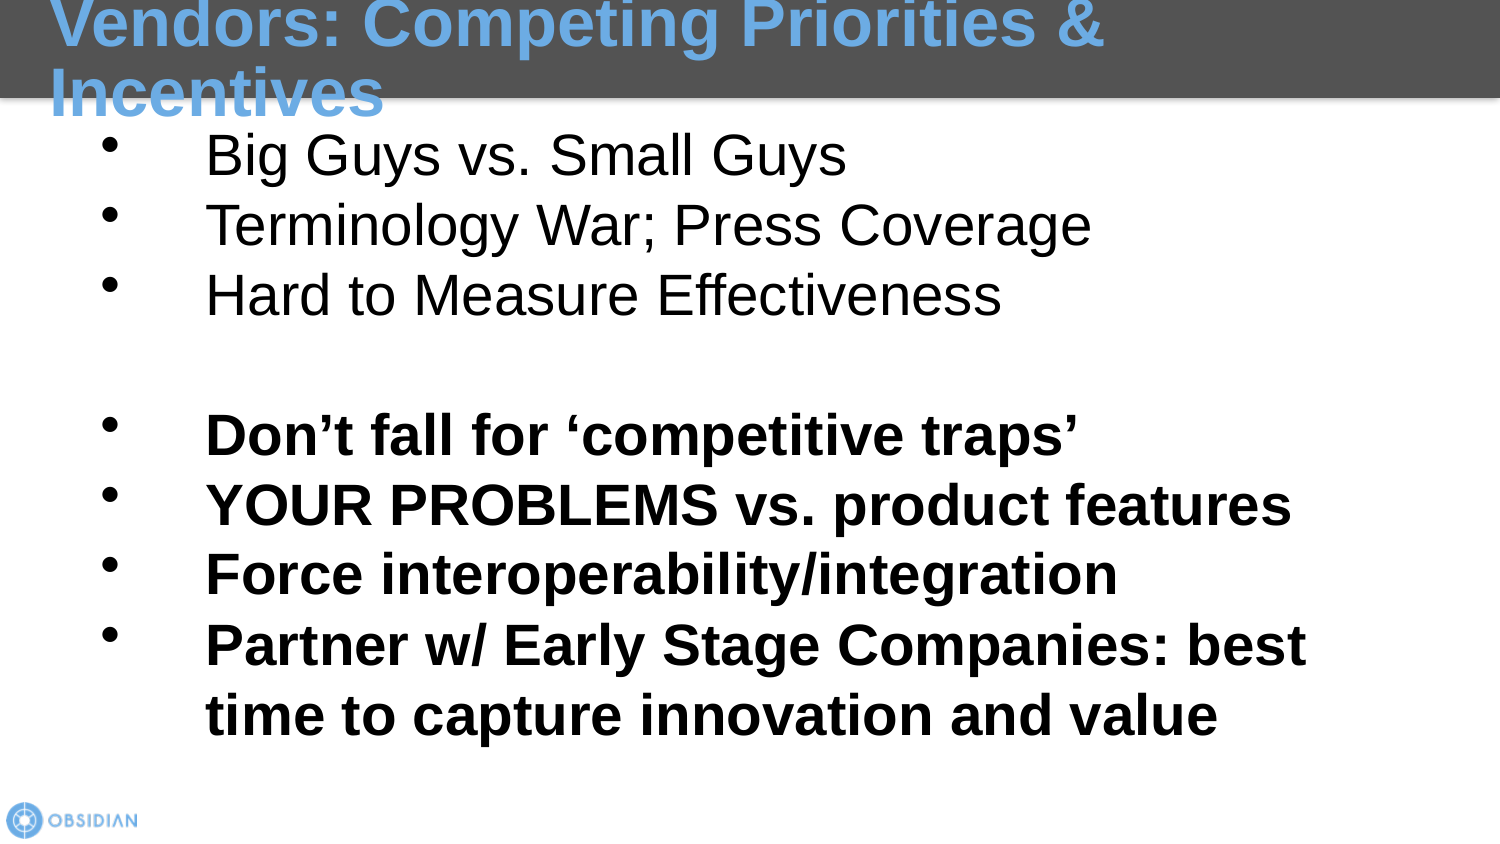

Vendors: Competing Priorities & Incentives
Big Guys vs. Small Guys
Terminology War; Press Coverage
Hard to Measure Effectiveness

Don’t fall for ‘competitive traps’
YOUR PROBLEMS vs. product features
Force interoperability/integration
Partner w/ Early Stage Companies: best time to capture innovation and value